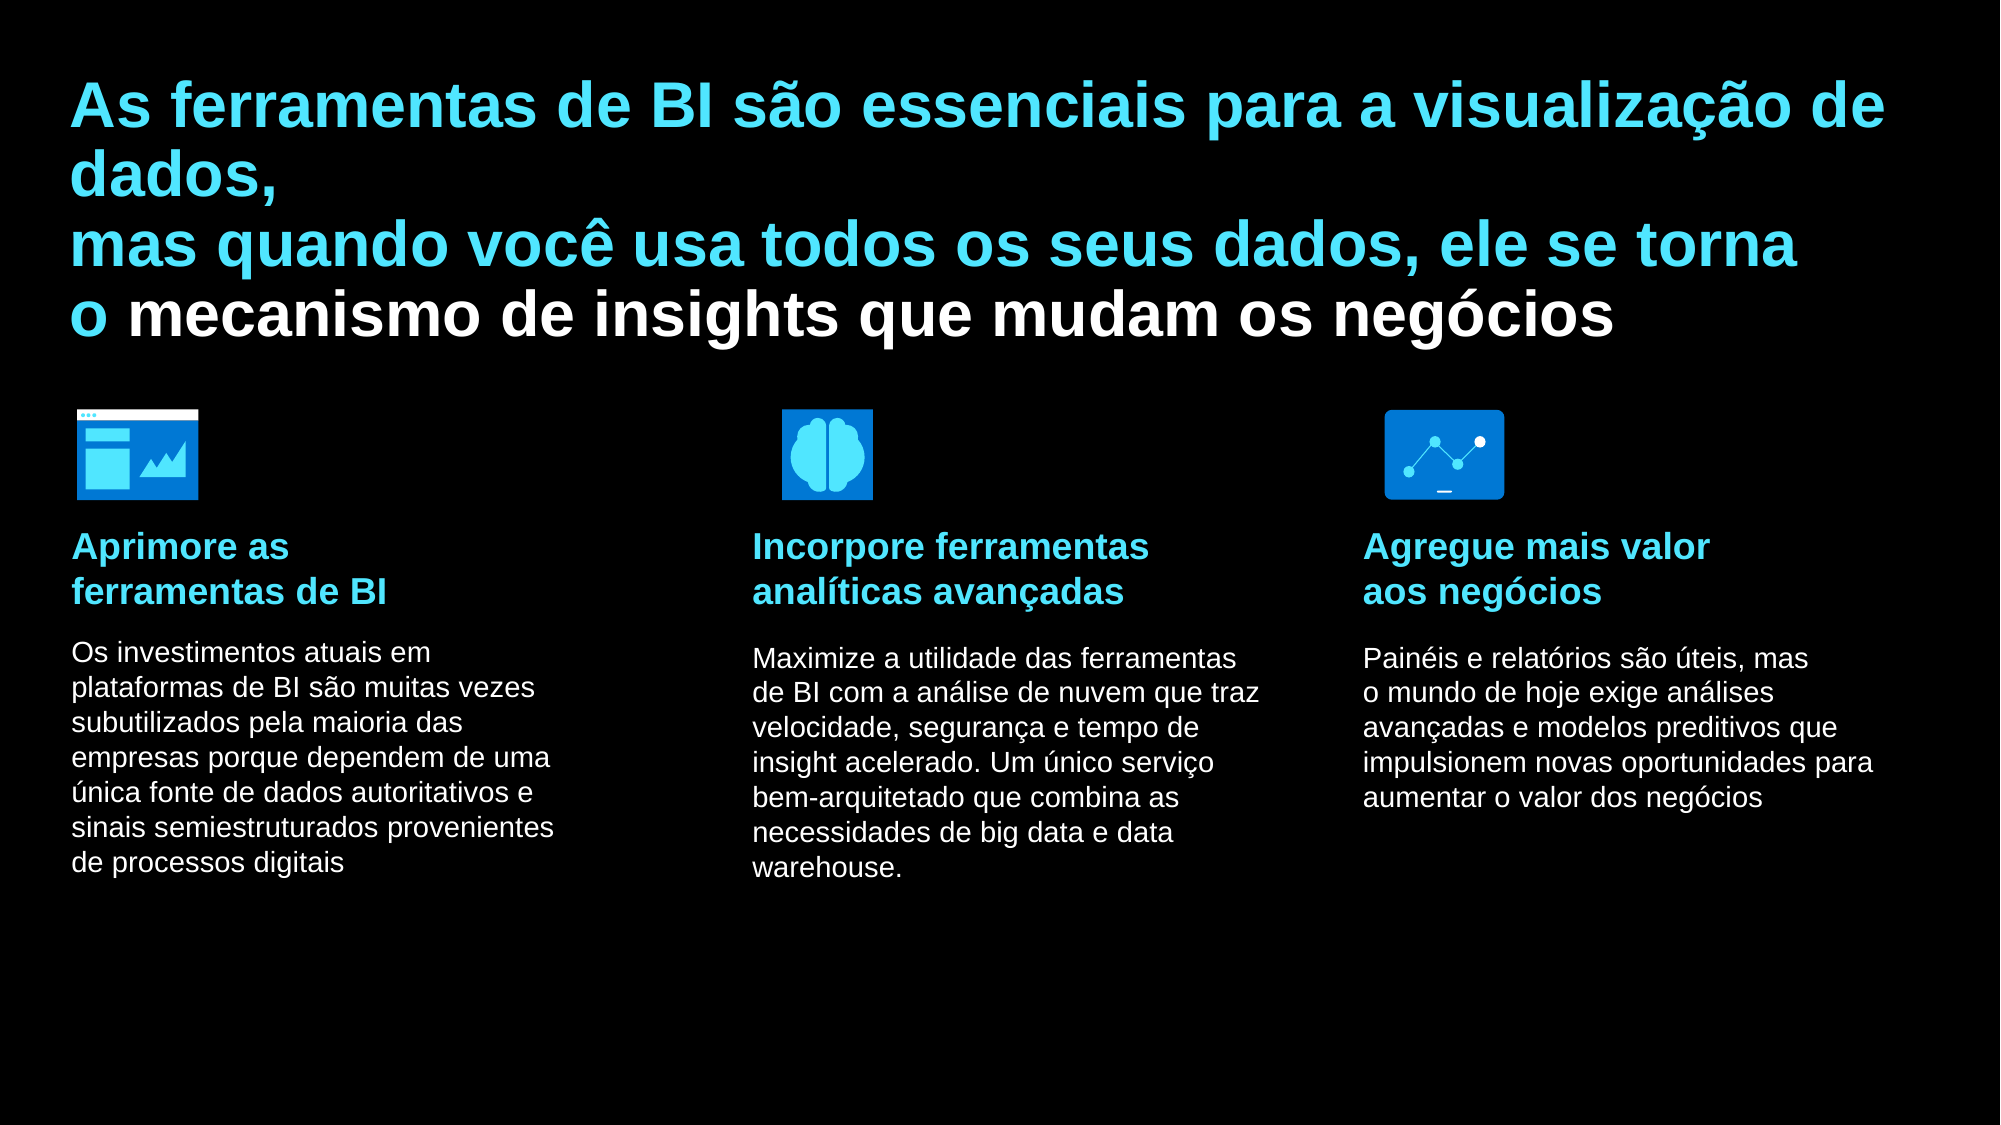

# As ferramentas de BI são essenciais para a visualização de dados, mas quando você usa todos os seus dados, ele se torna o mecanismo de insights que mudam os negócios

Aprimore as ferramentas de BI
Os investimentos atuais em plataformas de BI são muitas vezes subutilizados pela maioria das empresas porque dependem de uma única fonte de dados autoritativos e sinais semiestruturados provenientes de processos digitais
Incorpore ferramentas analíticas avançadas
Maximize a utilidade das ferramentas de BI com a análise de nuvem que traz velocidade, segurança e tempo de insight acelerado. Um único serviço bem-arquitetado que combina as necessidades de big data e data warehouse.
Agregue mais valor aos negócios
Painéis e relatórios são úteis, mas o mundo de hoje exige análises avançadas e modelos preditivos que impulsionem novas oportunidades para aumentar o valor dos negócios